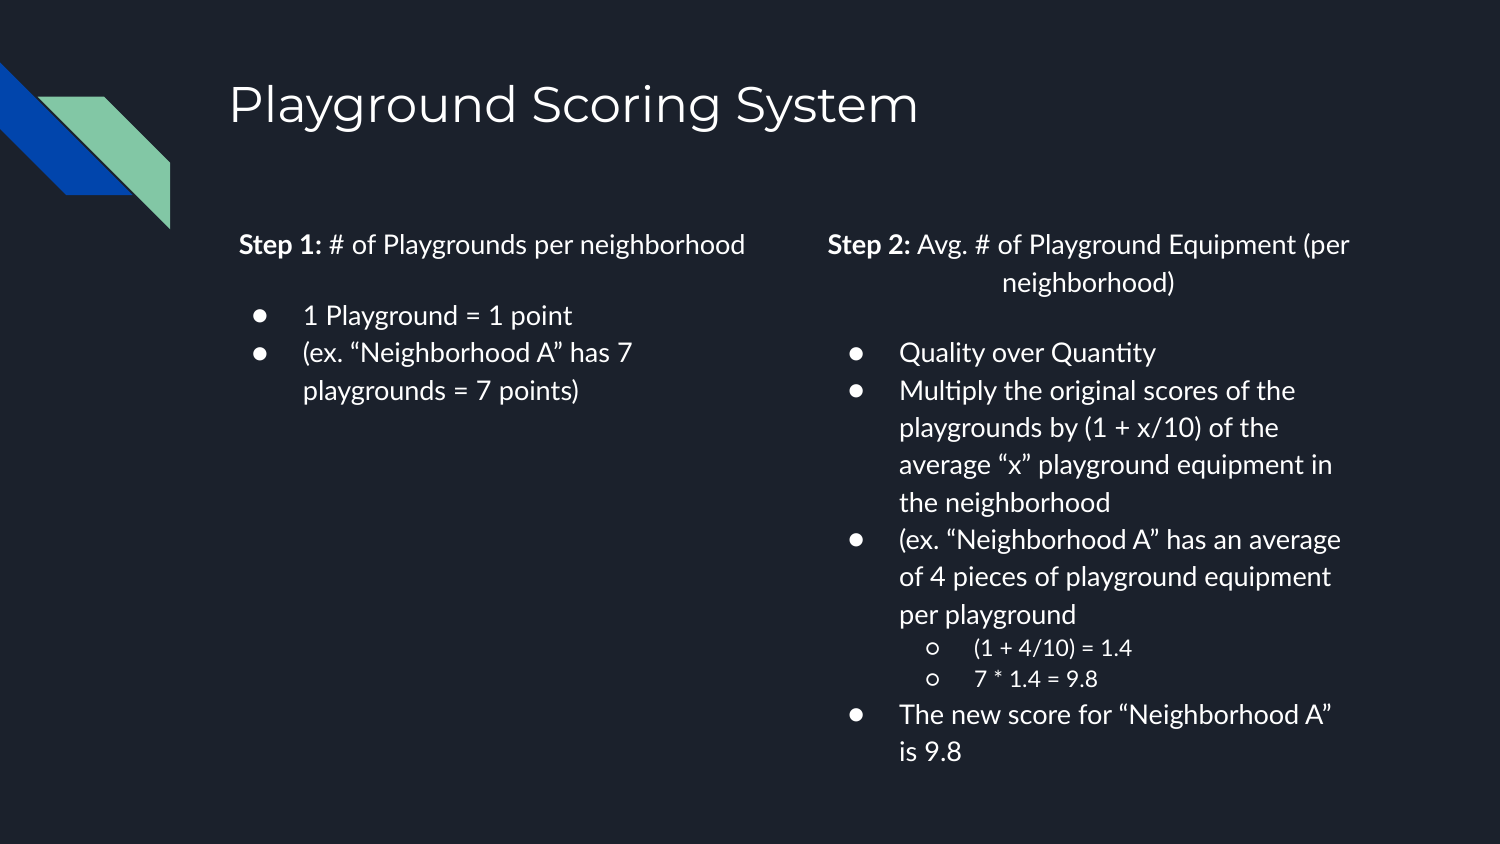

# Playground Scoring System

Step 1: # of Playgrounds per neighborhood
1 Playground = 1 point
(ex. “Neighborhood A” has 7 playgrounds = 7 points)
Step 2: Avg. # of Playground Equipment (per neighborhood)
Quality over Quantity
Multiply the original scores of the playgrounds by (1 + x/10) of the average “x” playground equipment in the neighborhood
(ex. “Neighborhood A” has an average of 4 pieces of playground equipment per playground
(1 + 4/10) = 1.4
7 * 1.4 = 9.8
The new score for “Neighborhood A” is 9.8